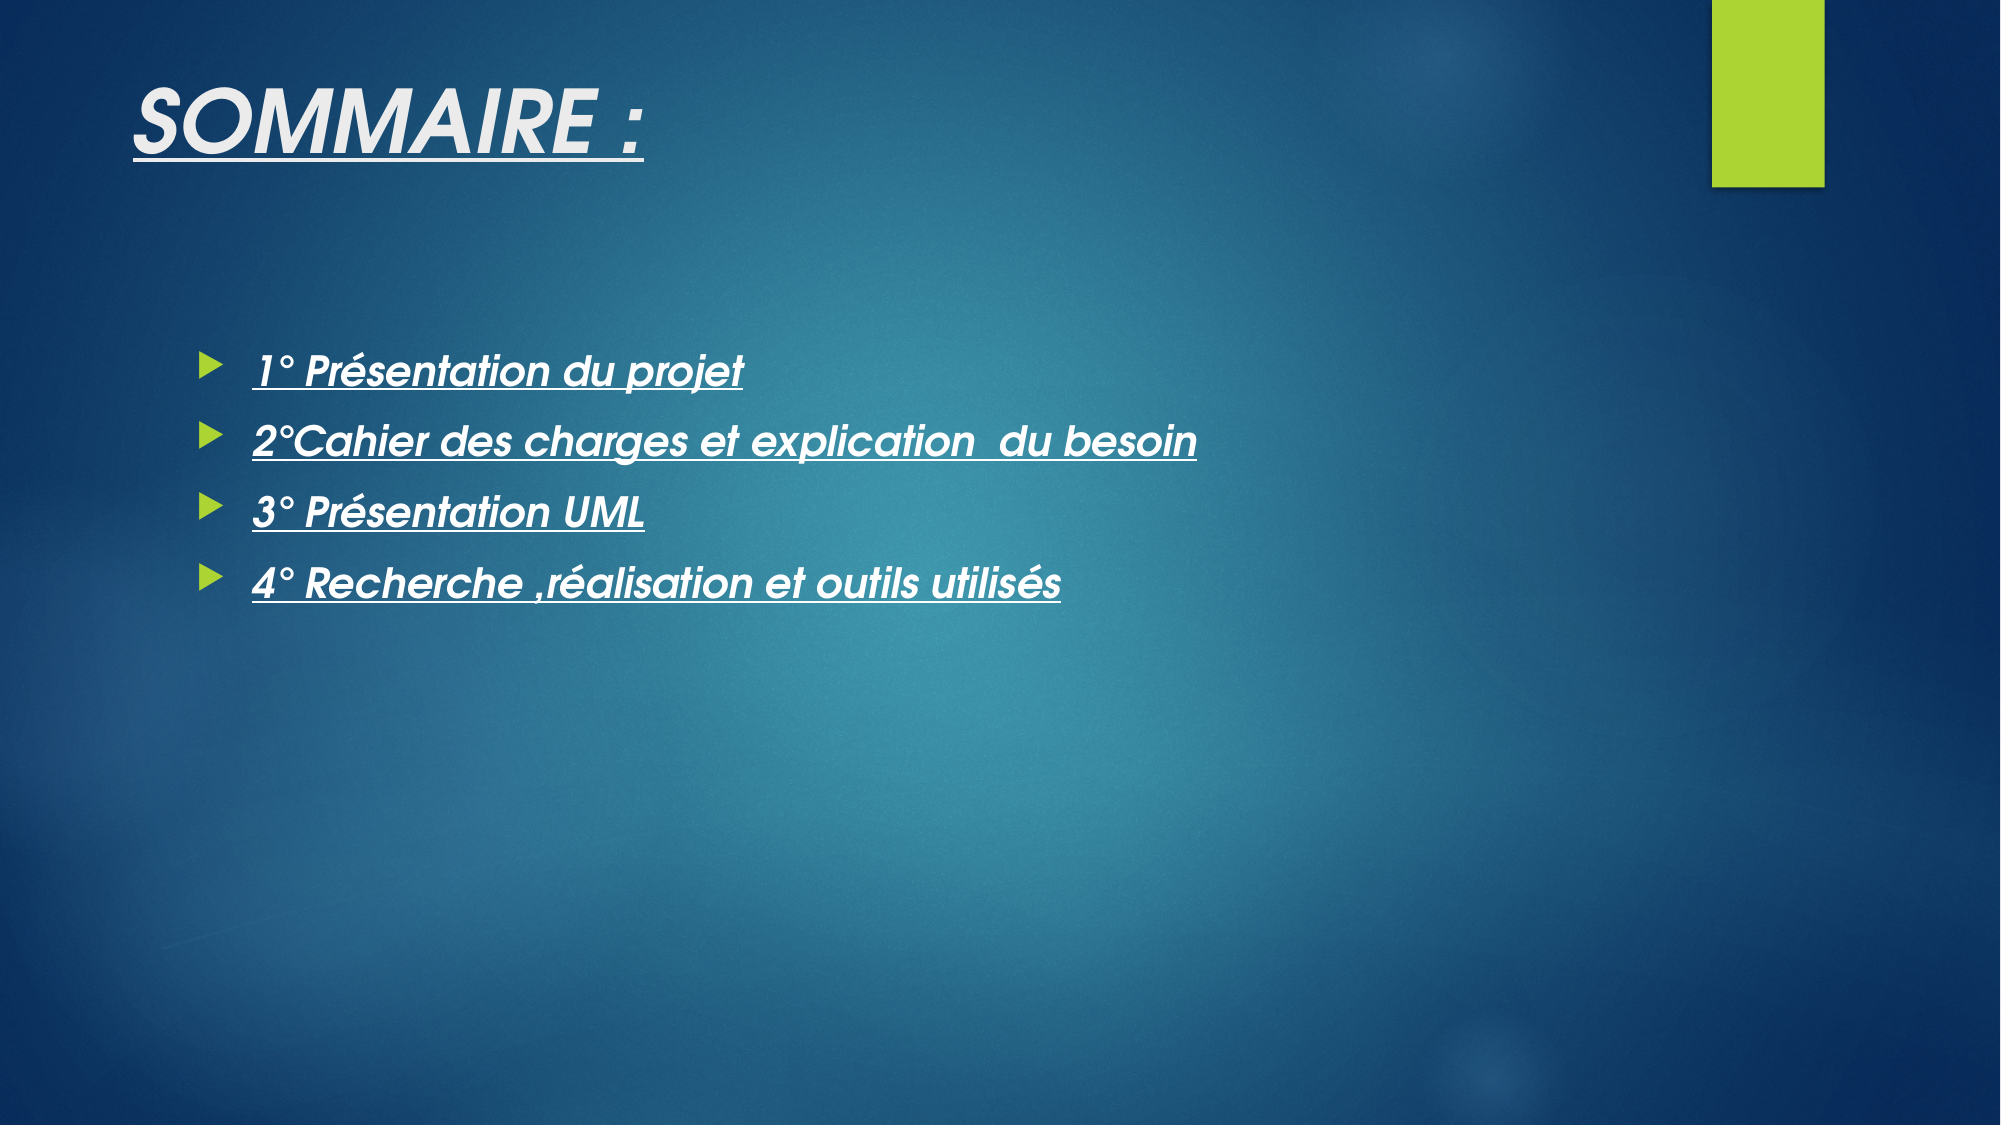

# SOMMAIRE :
1° Présentation du projet
2°Cahier des charges et explication  du besoin
3° Présentation UML
4° Recherche ,réalisation et outils utilisés